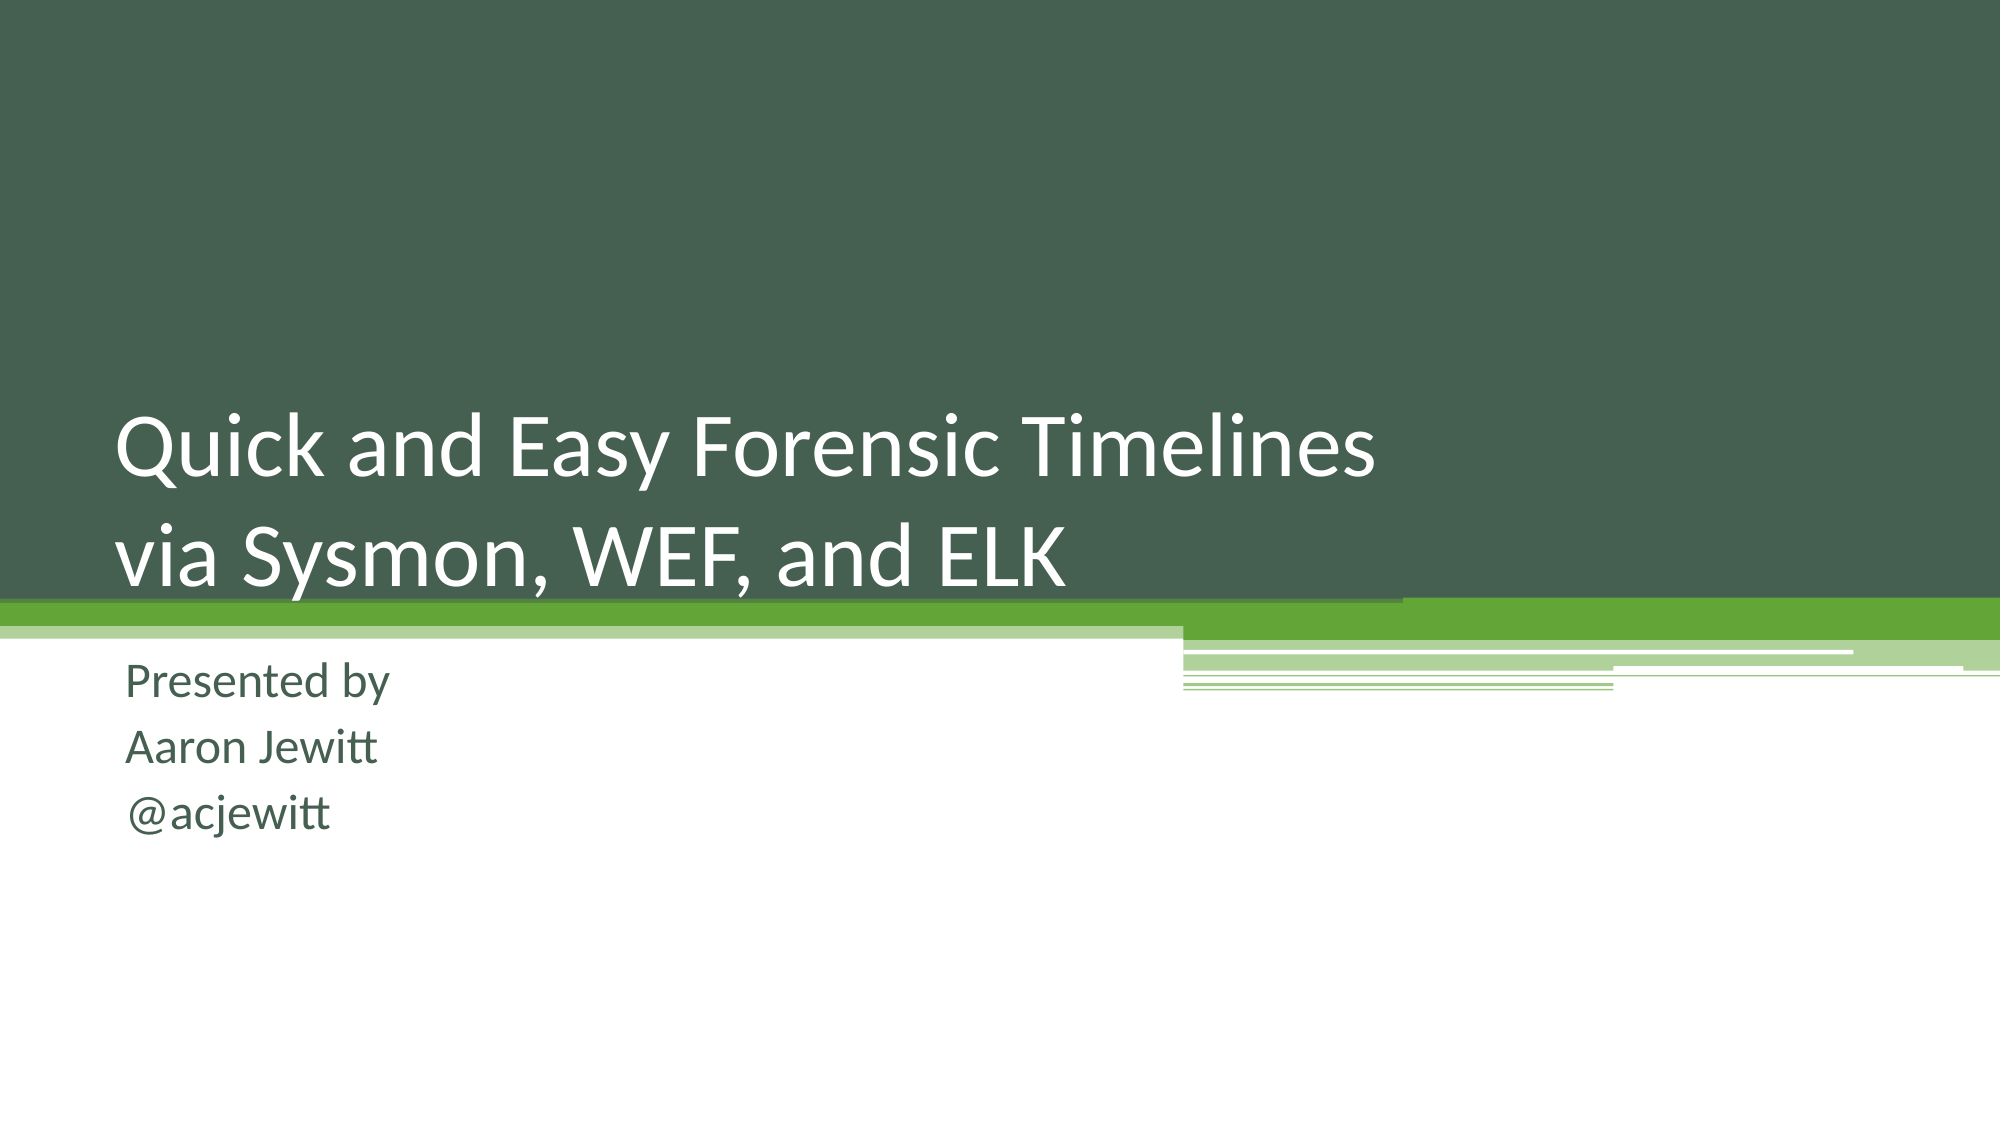

# Quick and Easy Forensic Timelines via Sysmon, WEF, and ELK
Presented by
Aaron Jewitt
@acjewitt